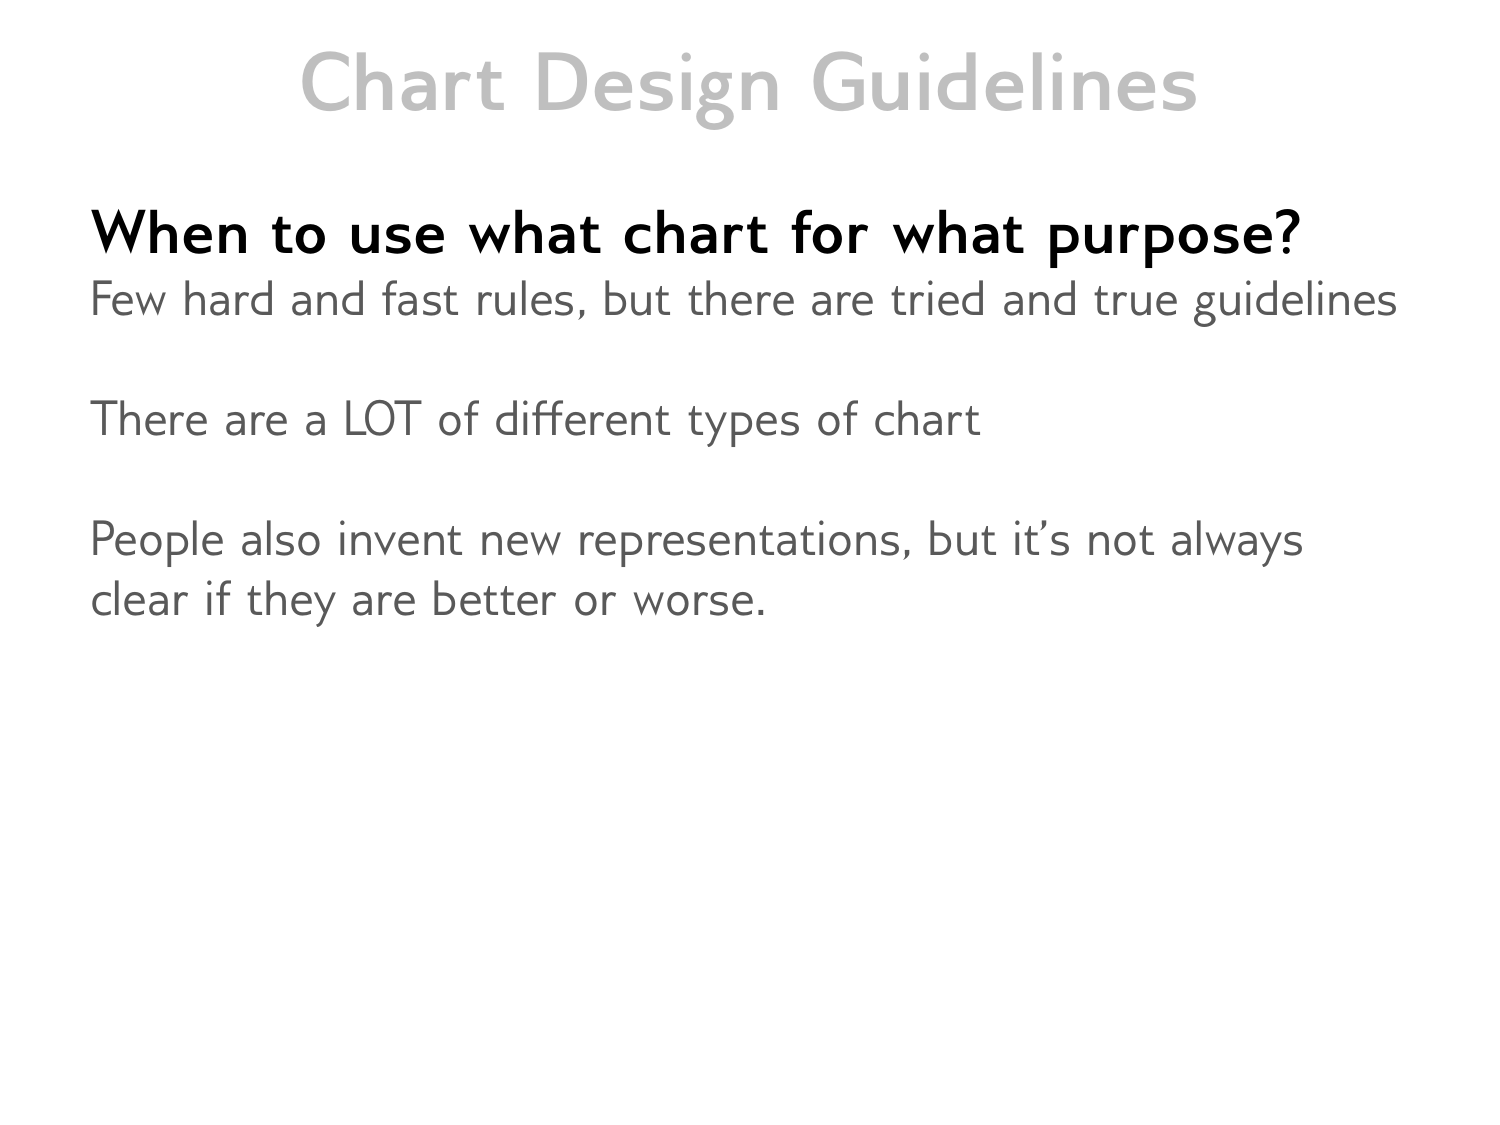

# Chart Design Guidelines
When to use what chart for what purpose?
Few hard and fast rules, but there are tried and true guidelines

There are a LOT of different types of chart

People also invent new representations, but it’s not always clear if they are better or worse.